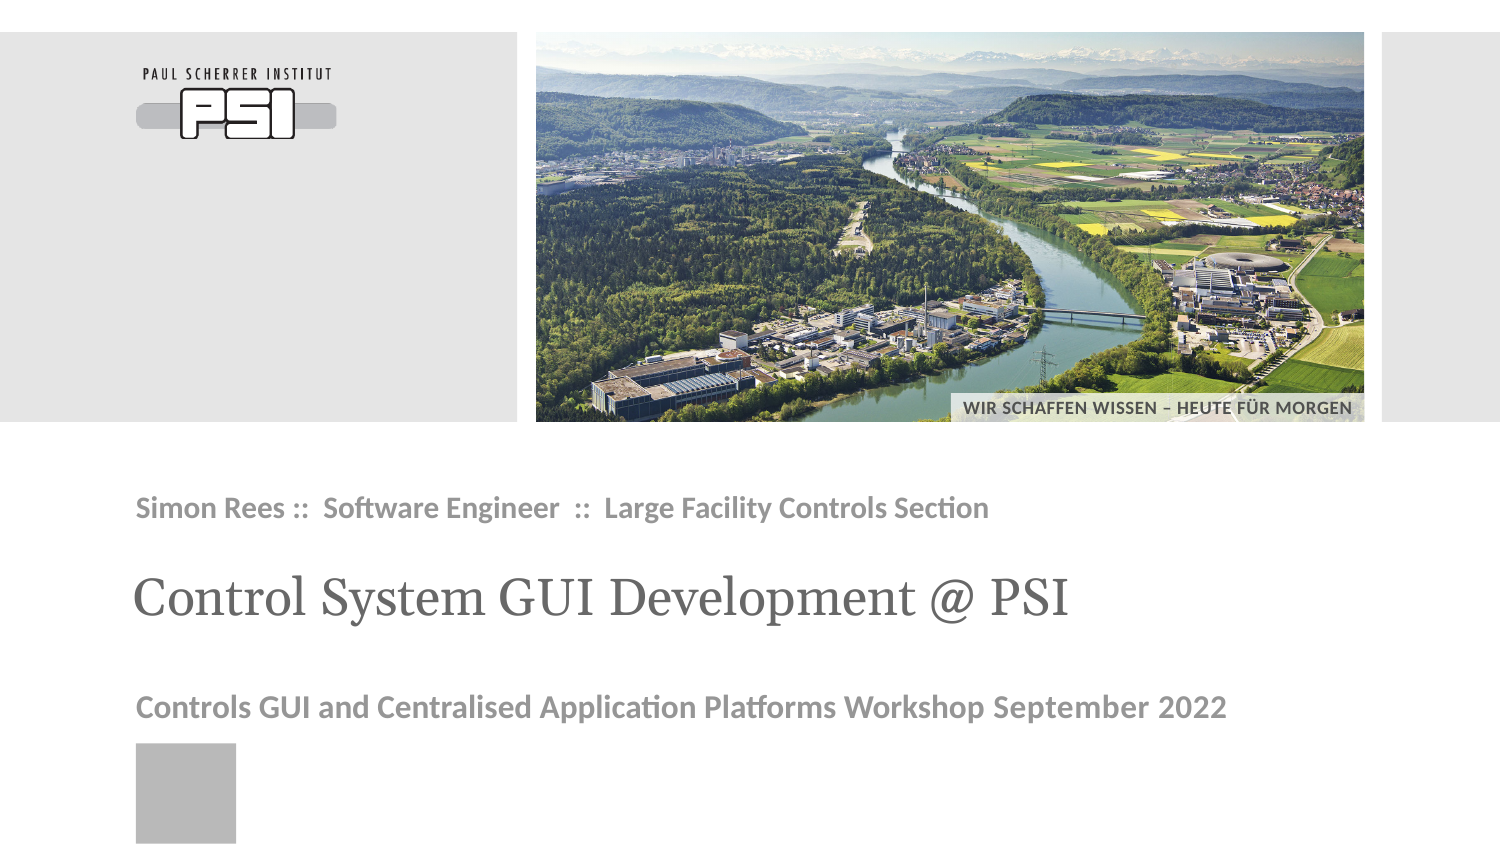

Simon Rees ::  Software Engineer  ::  Large Facility Controls Section
# Control System GUI Development @ PSI
Controls GUI and Centralised Application Platforms Workshop September 2022